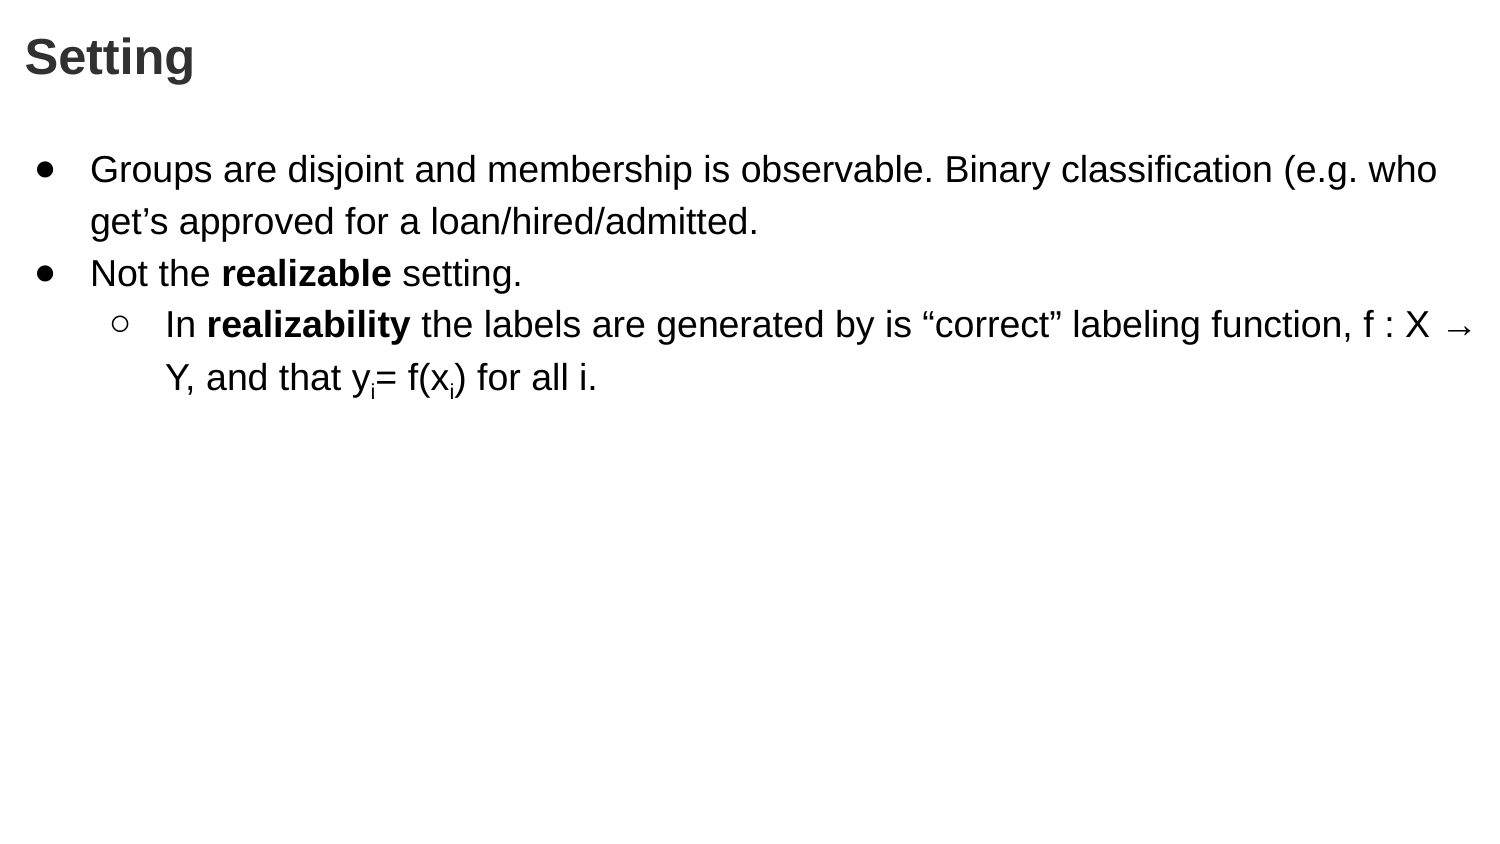

# Setting

Groups are disjoint and membership is observable. Binary classification (e.g. who get’s approved for a loan/hired/admitted.
Not the realizable setting.
In realizability the labels are generated by is “correct” labeling function, f : X → Y, and that yi= f(xi) for all i.